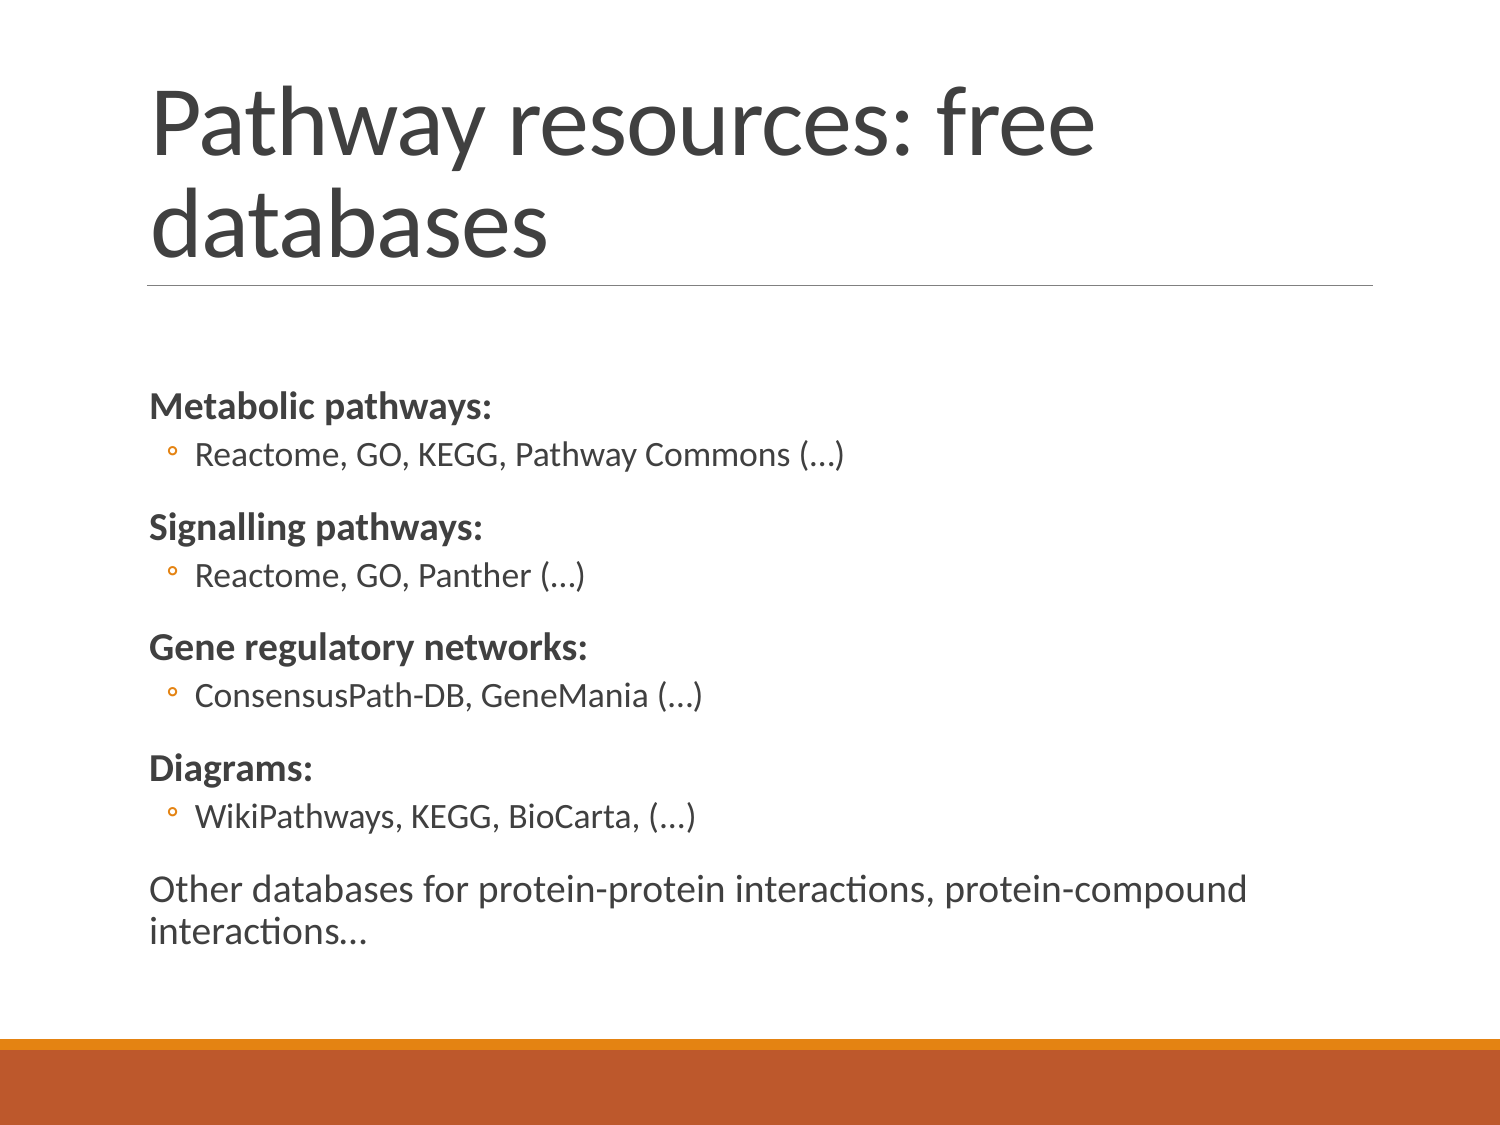

# Pathway resources: free databases

Metabolic pathways:
Reactome, GO, KEGG, Pathway Commons (…)
Signalling pathways:
Reactome, GO, Panther (…)
Gene regulatory networks:
ConsensusPath-DB, GeneMania (…)
Diagrams:
WikiPathways, KEGG, BioCarta, (...)
Other databases for protein-protein interactions, protein-compound interactions…